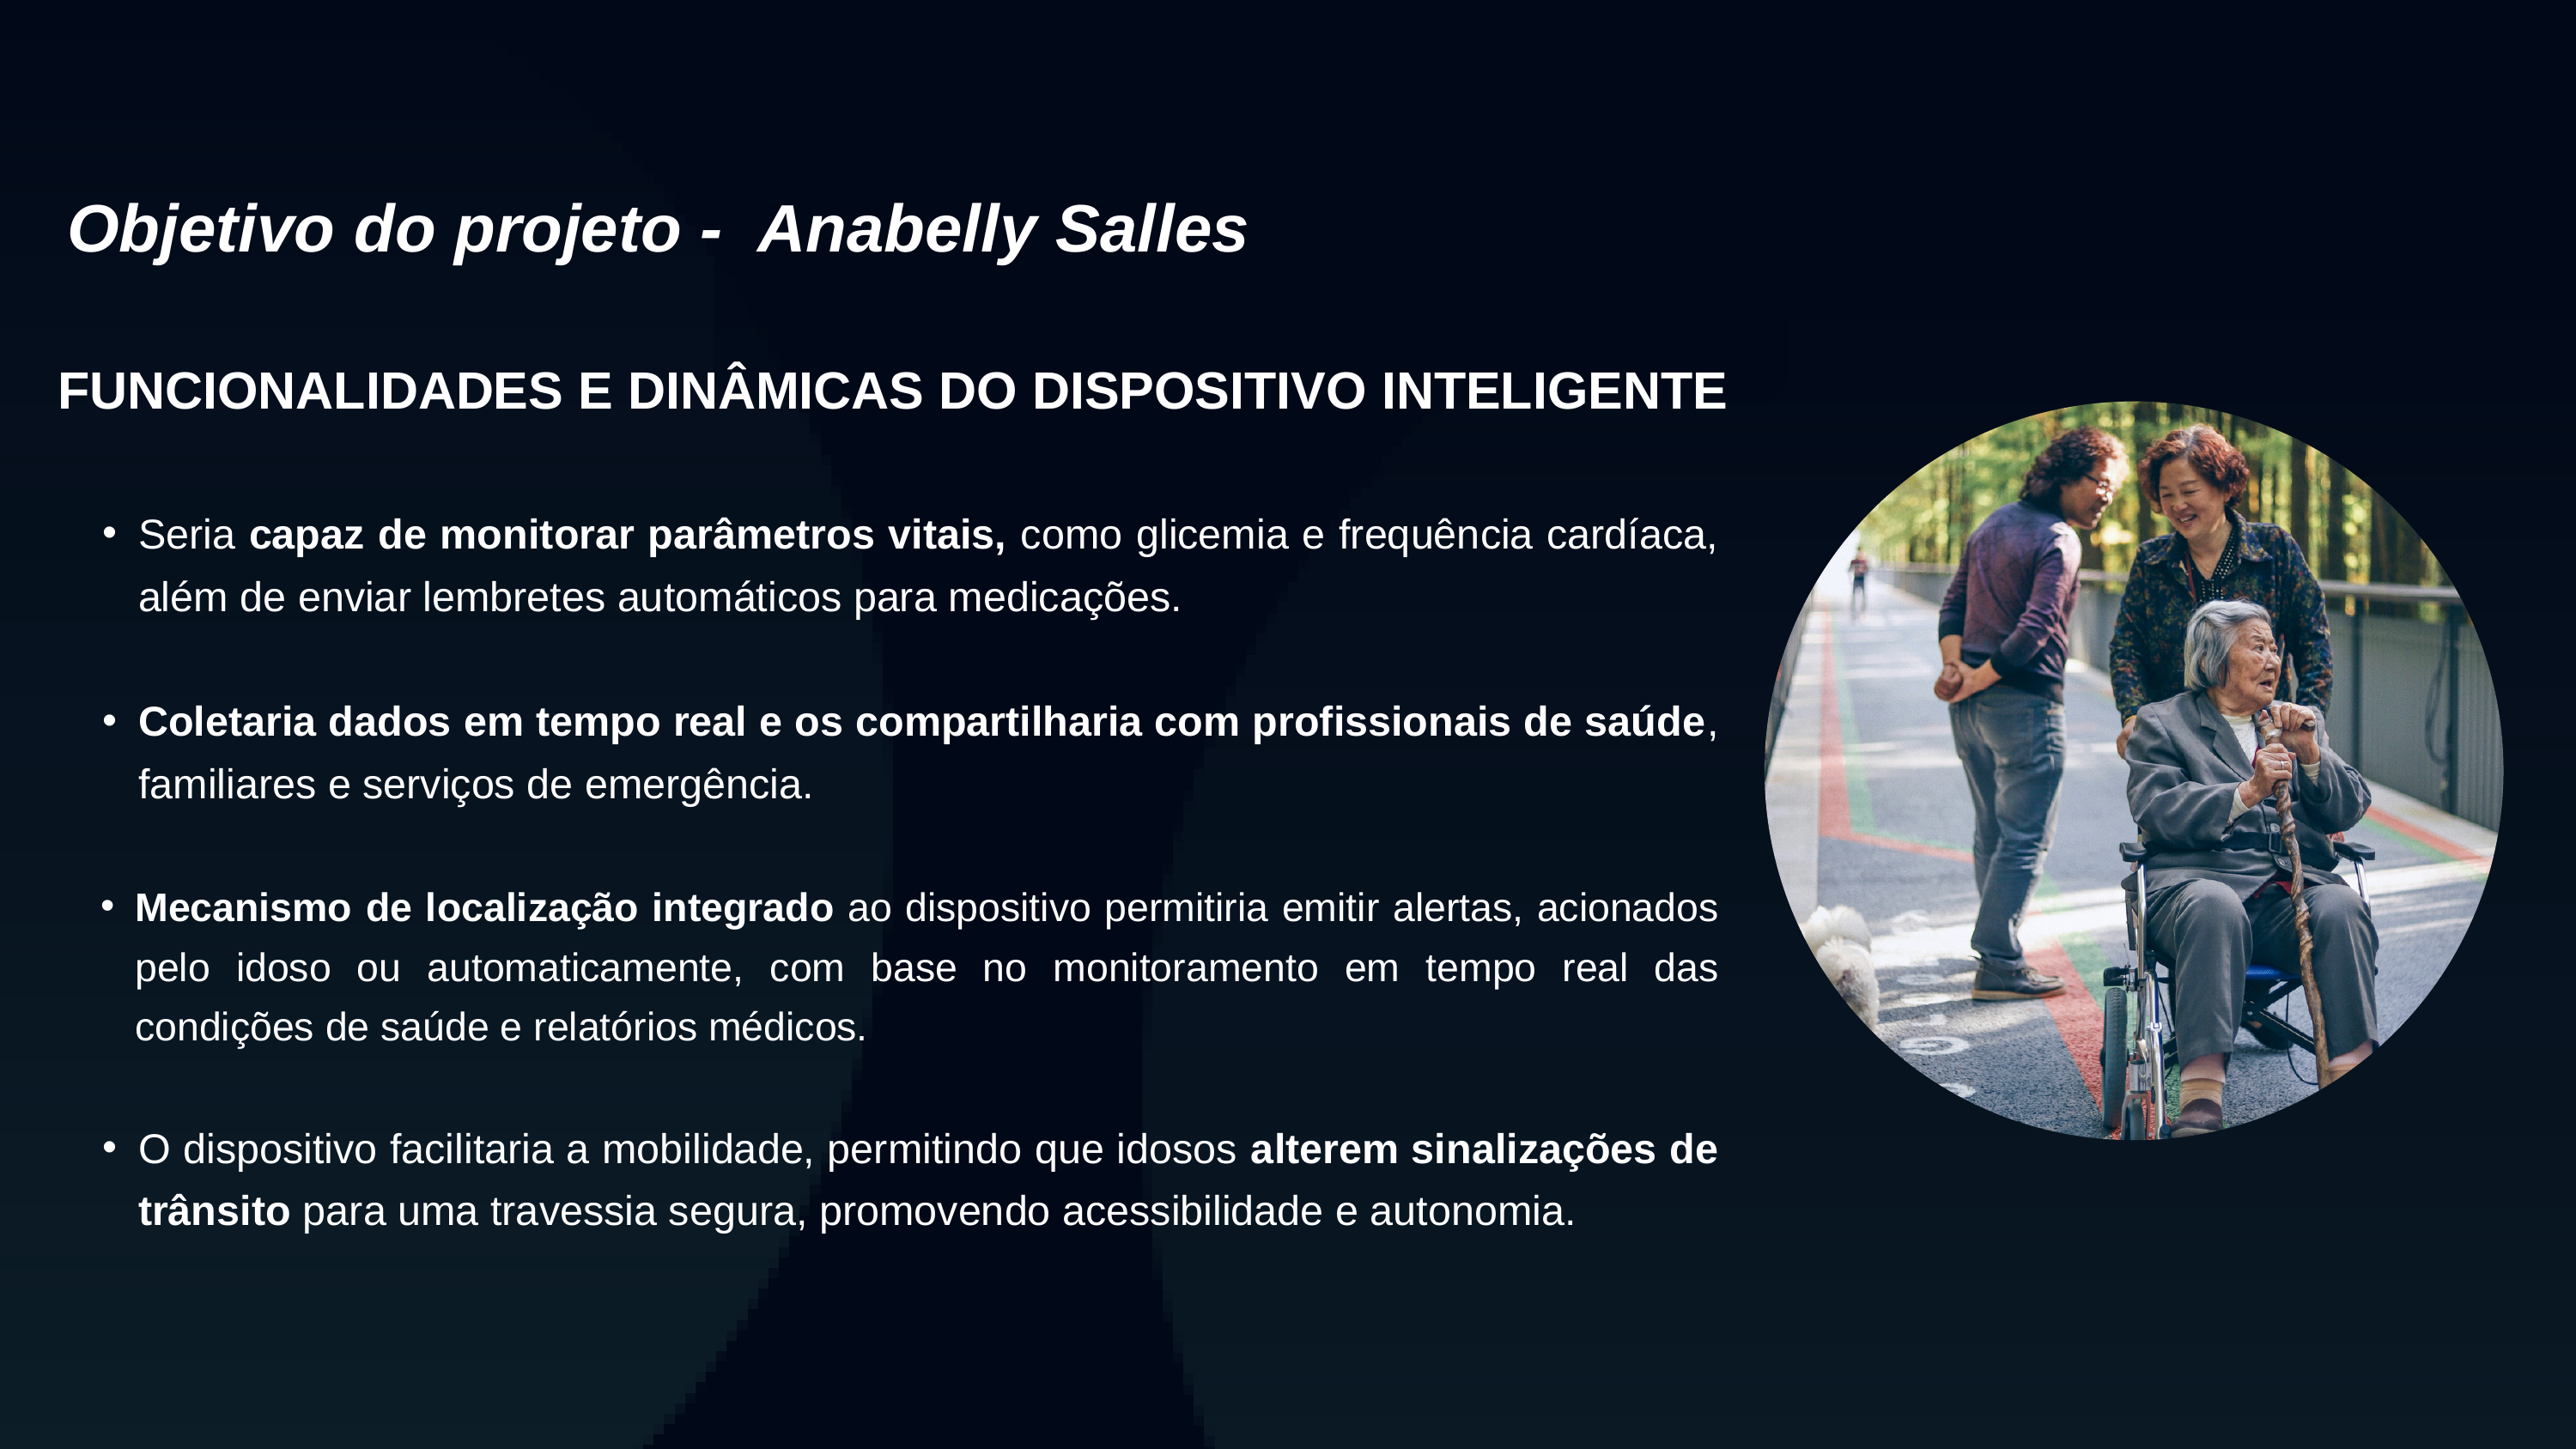

Objetivo do projeto -  Anabelly Salles
FUNCIONALIDADES E DINÂMICAS DO DISPOSITIVO INTELIGENTE

Seria capaz de monitorar parâmetros vitais, como glicemia e frequência cardíaca, além de enviar lembretes automáticos para medicações.

Coletaria dados em tempo real e os compartilharia com profissionais de saúde, familiares e serviços de emergência.

Mecanismo de localização integrado ao dispositivo permitiria emitir alertas, acionados pelo idoso ou automaticamente, com base no monitoramento em tempo real das condições de saúde e relatórios médicos.

O dispositivo facilitaria a mobilidade, permitindo que idosos alterem sinalizações de trânsito para uma travessia segura, promovendo acessibilidade e autonomia.